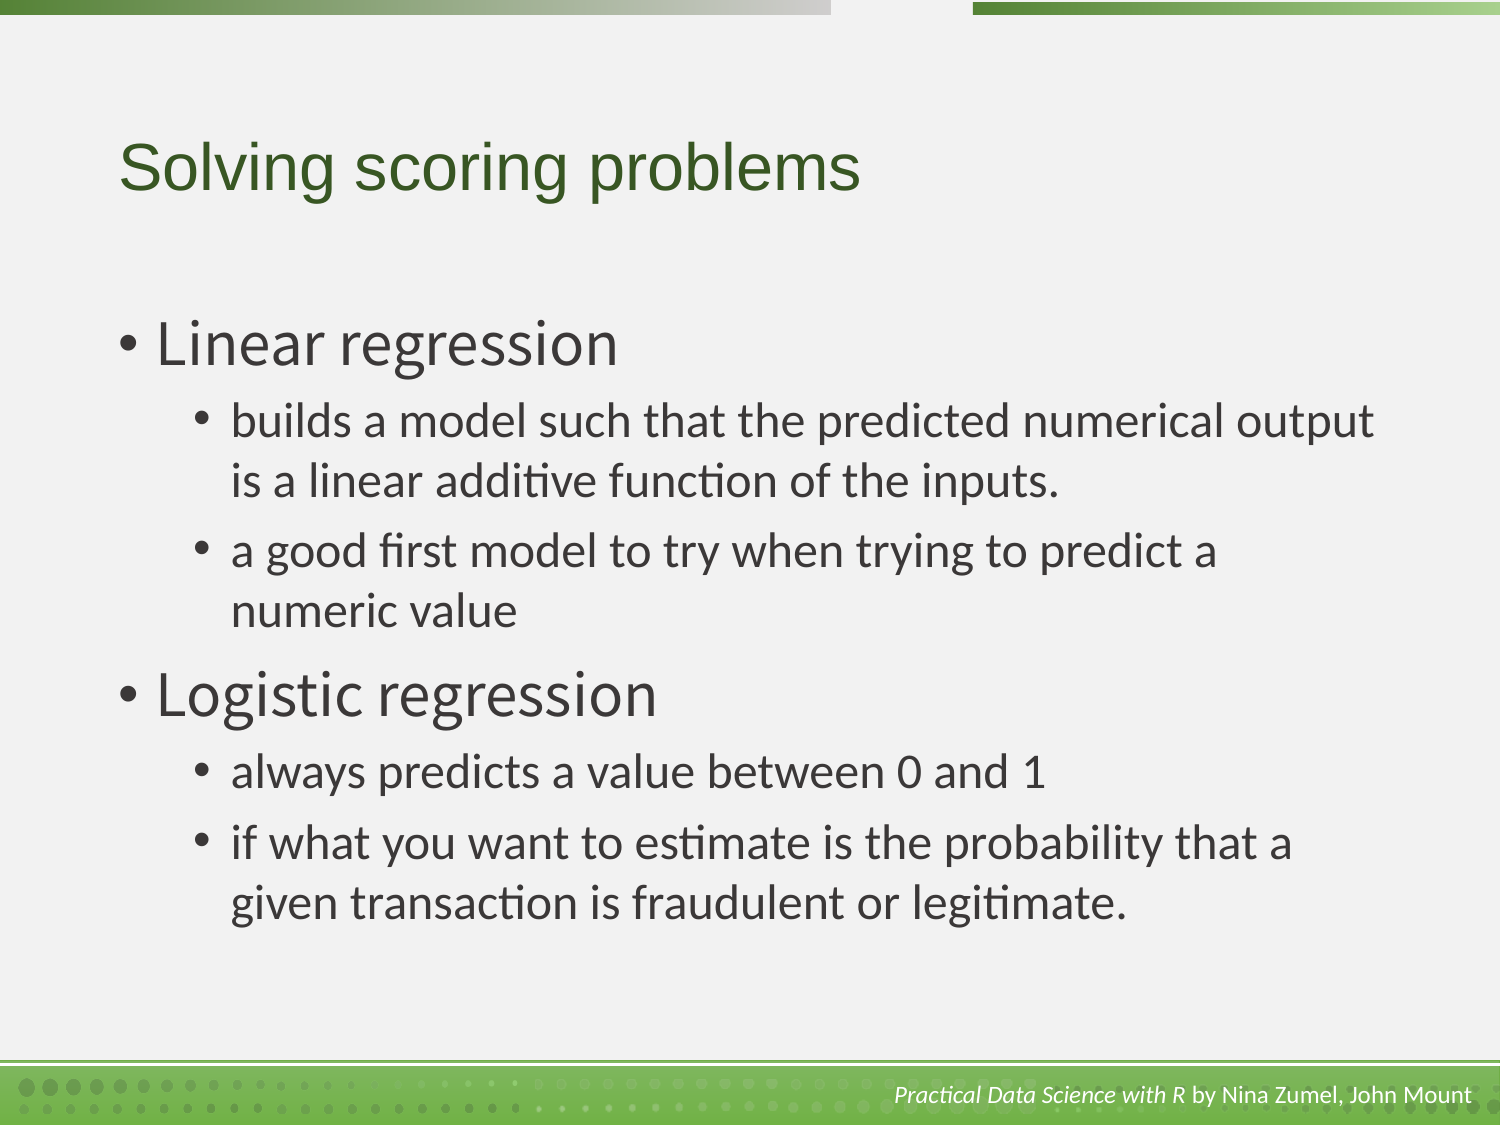

# Solving scoring problems
Linear regression
builds a model such that the predicted numerical output is a linear additive function of the inputs.
a good first model to try when trying to predict a numeric value
Logistic regression
always predicts a value between 0 and 1
if what you want to estimate is the probability that a given transaction is fraudulent or legitimate.
Practical Data Science with R by Nina Zumel, John Mount​